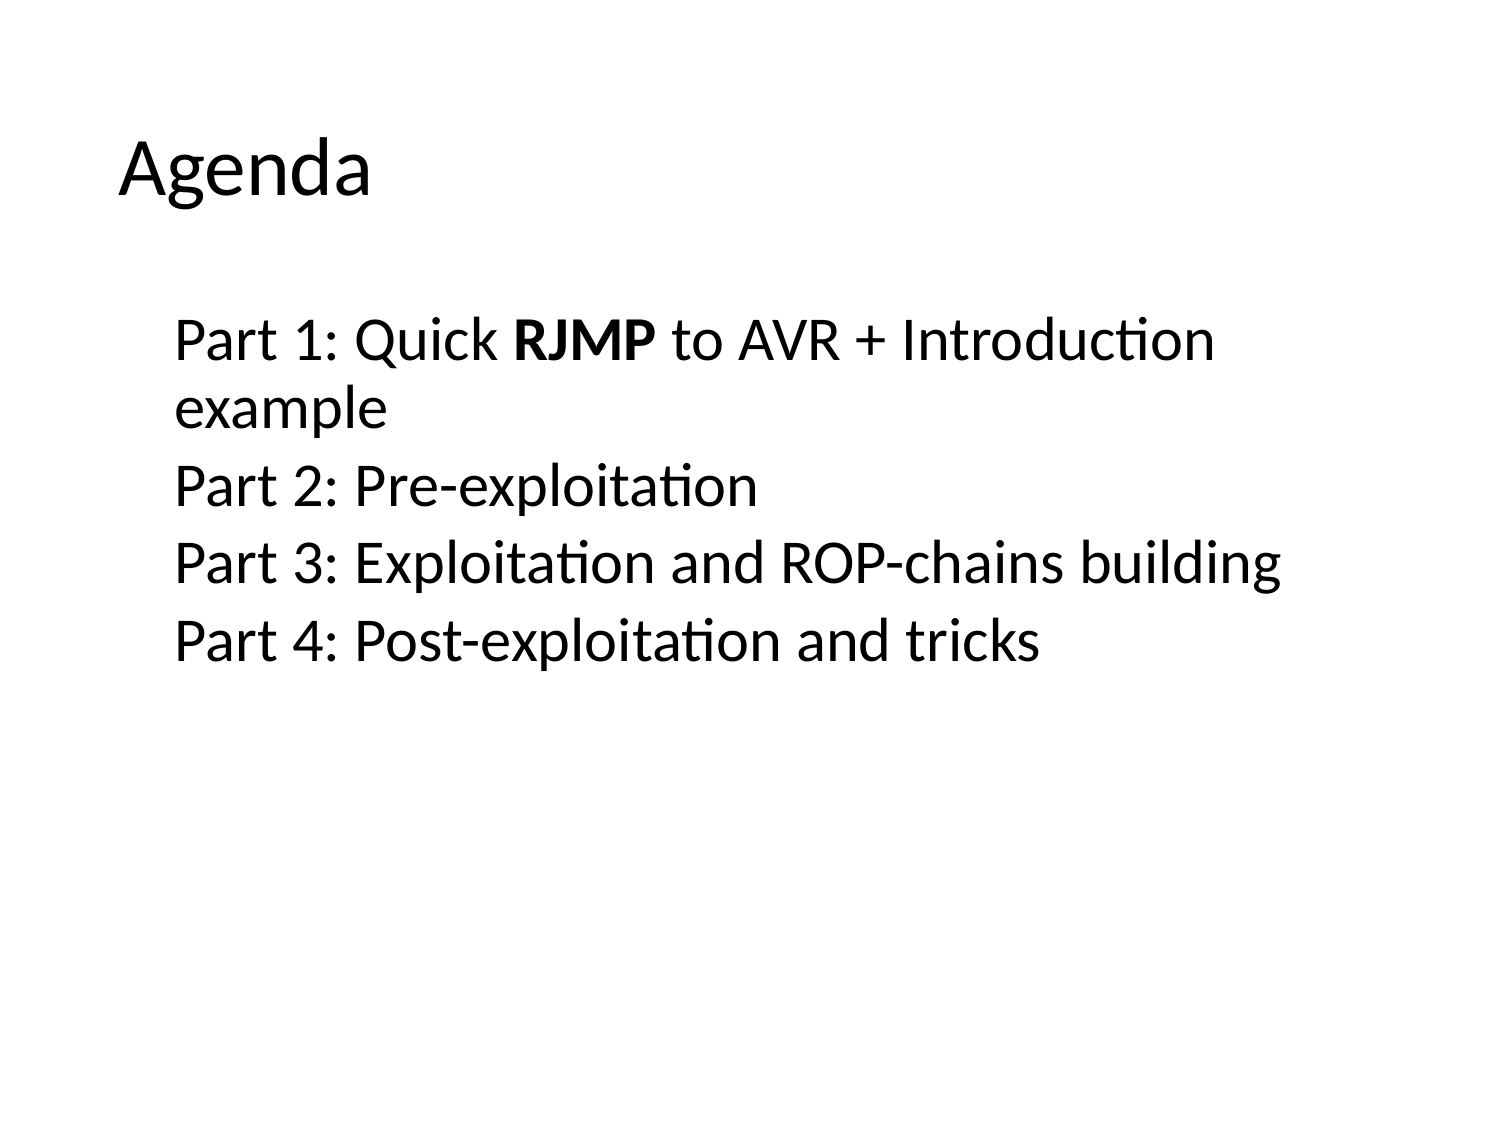

# Agenda
Part 1: Quick RJMP to AVR + Introduction example
Part 2: Pre-exploitation
Part 3: Exploitation and ROP-chains building
Part 4: Post-exploitation and tricks